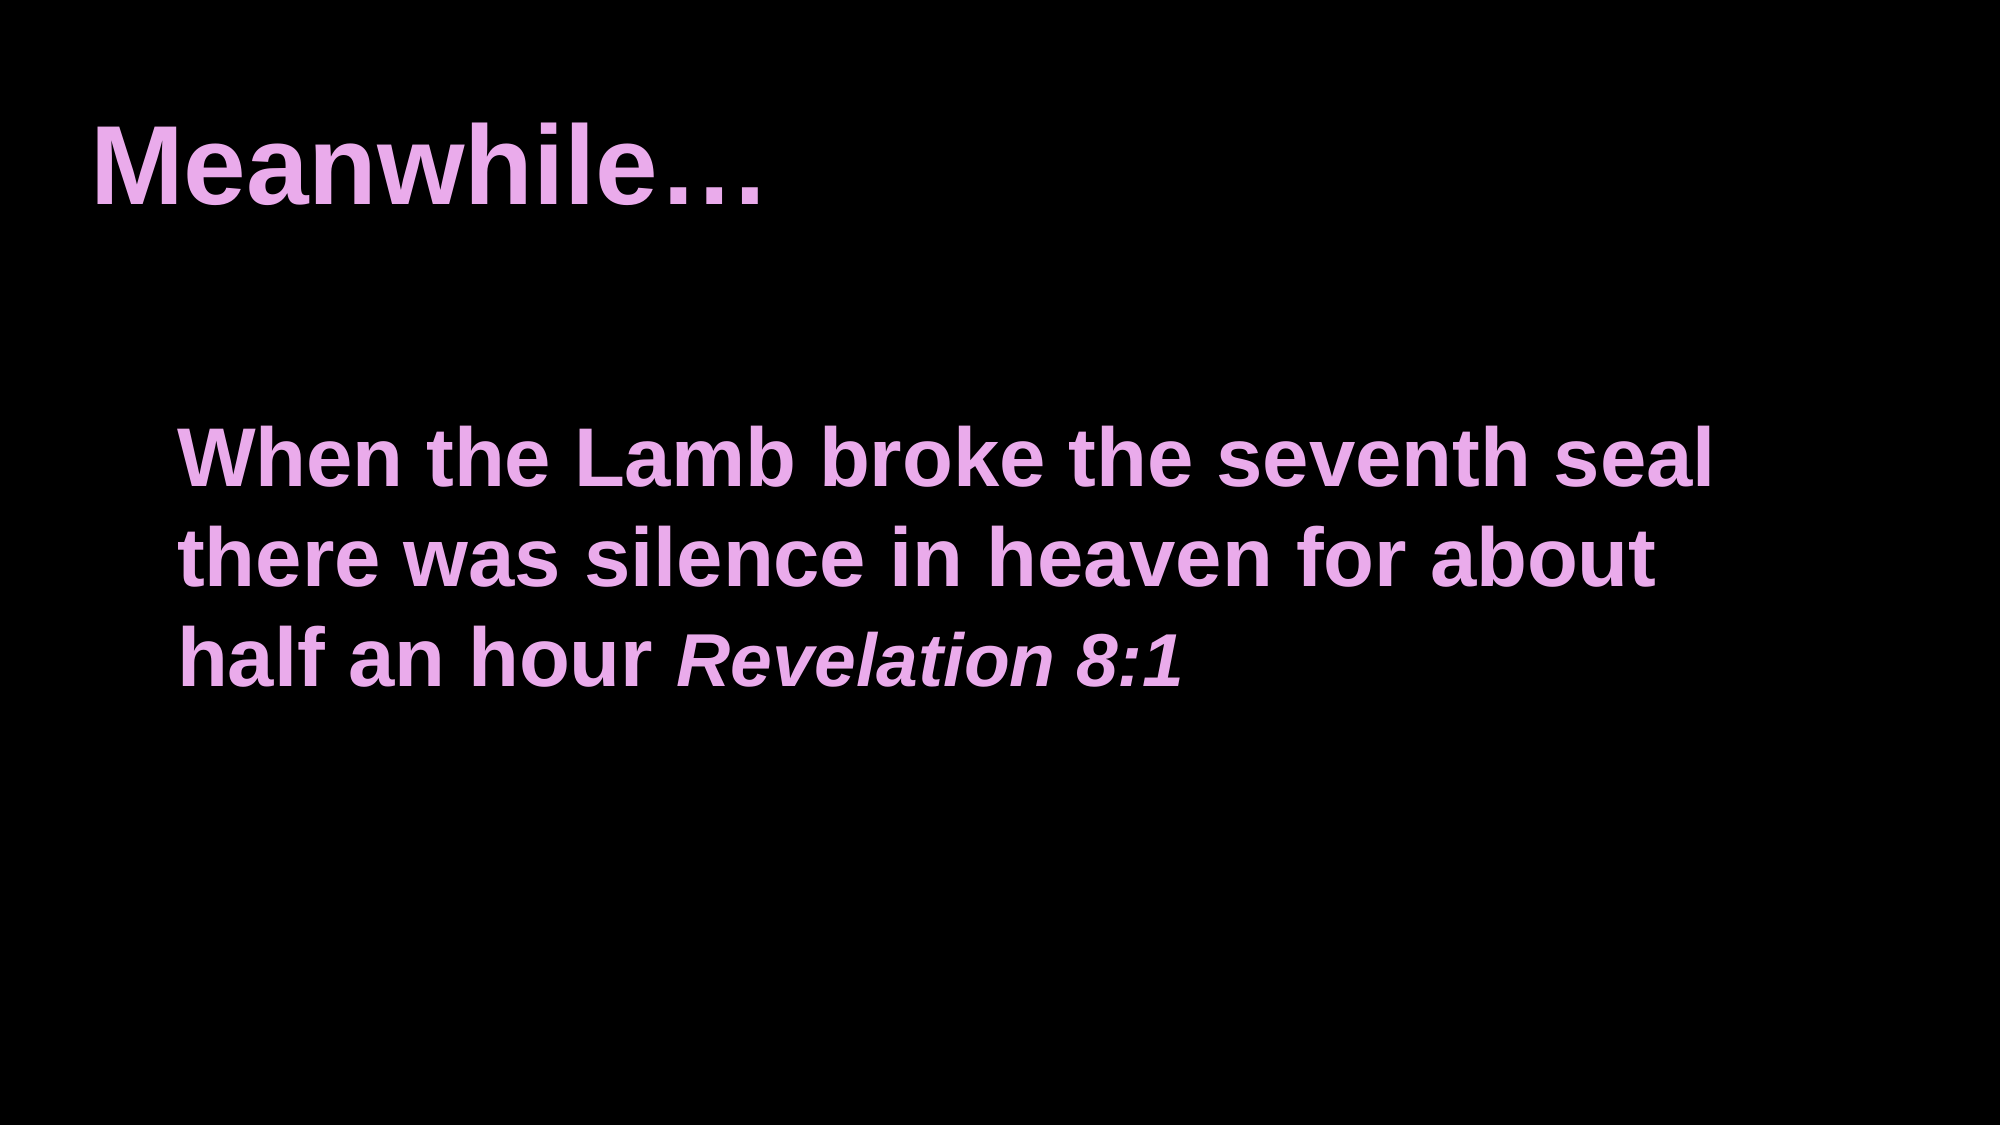

Meanwhile…
When the Lamb broke the seventh seal there was silence in heaven for about half an hour Revelation 8:1